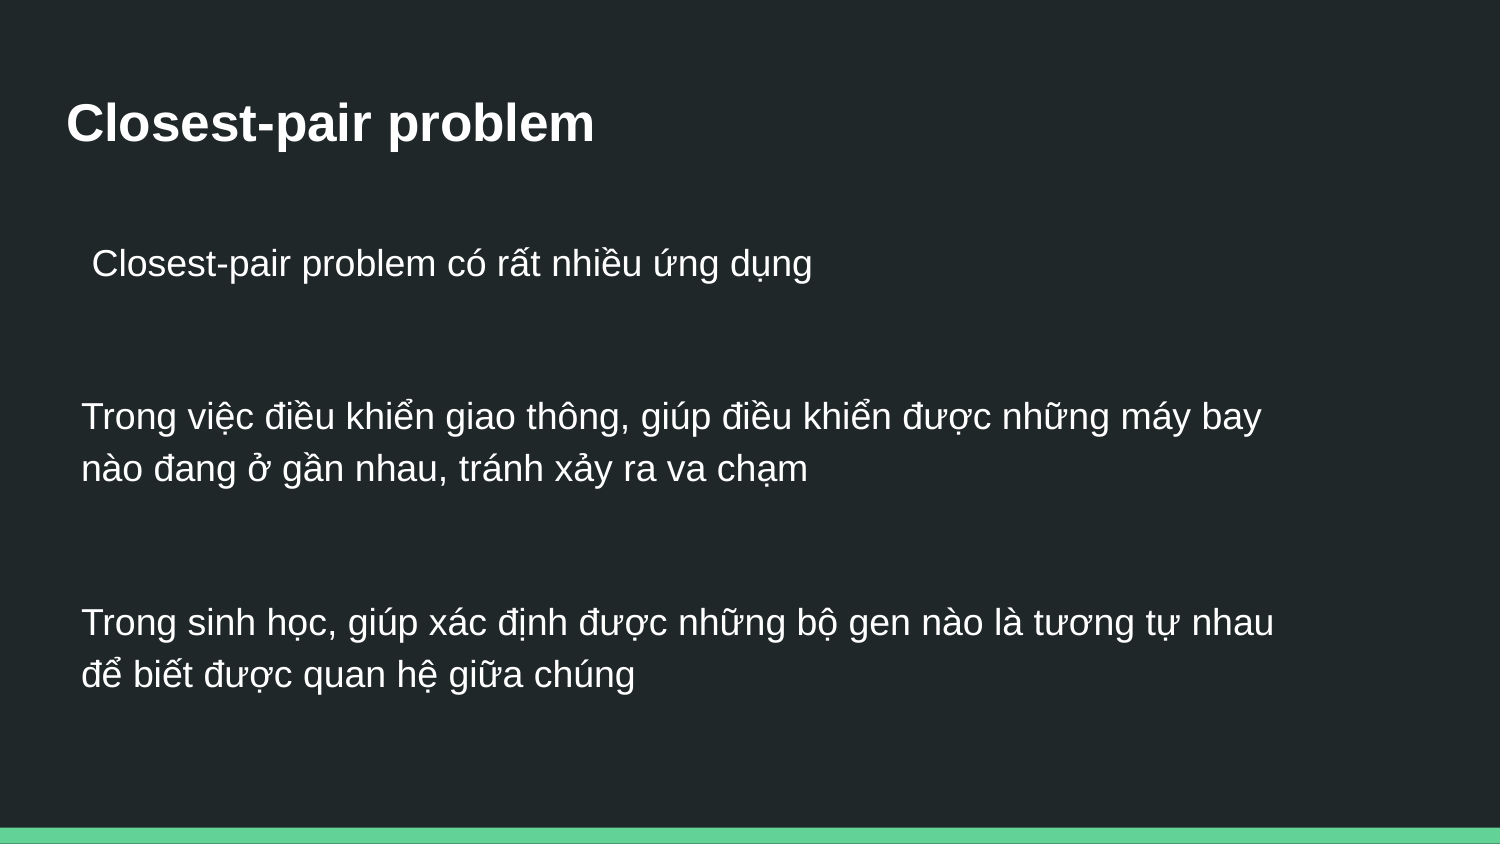

# Closest-pair problem
 Closest-pair problem có rất nhiều ứng dụng

Trong việc điều khiển giao thông, giúp điều khiển được những máy bay nào đang ở gần nhau, tránh xảy ra va chạm

Trong sinh học, giúp xác định được những bộ gen nào là tương tự nhau để biết được quan hệ giữa chúng